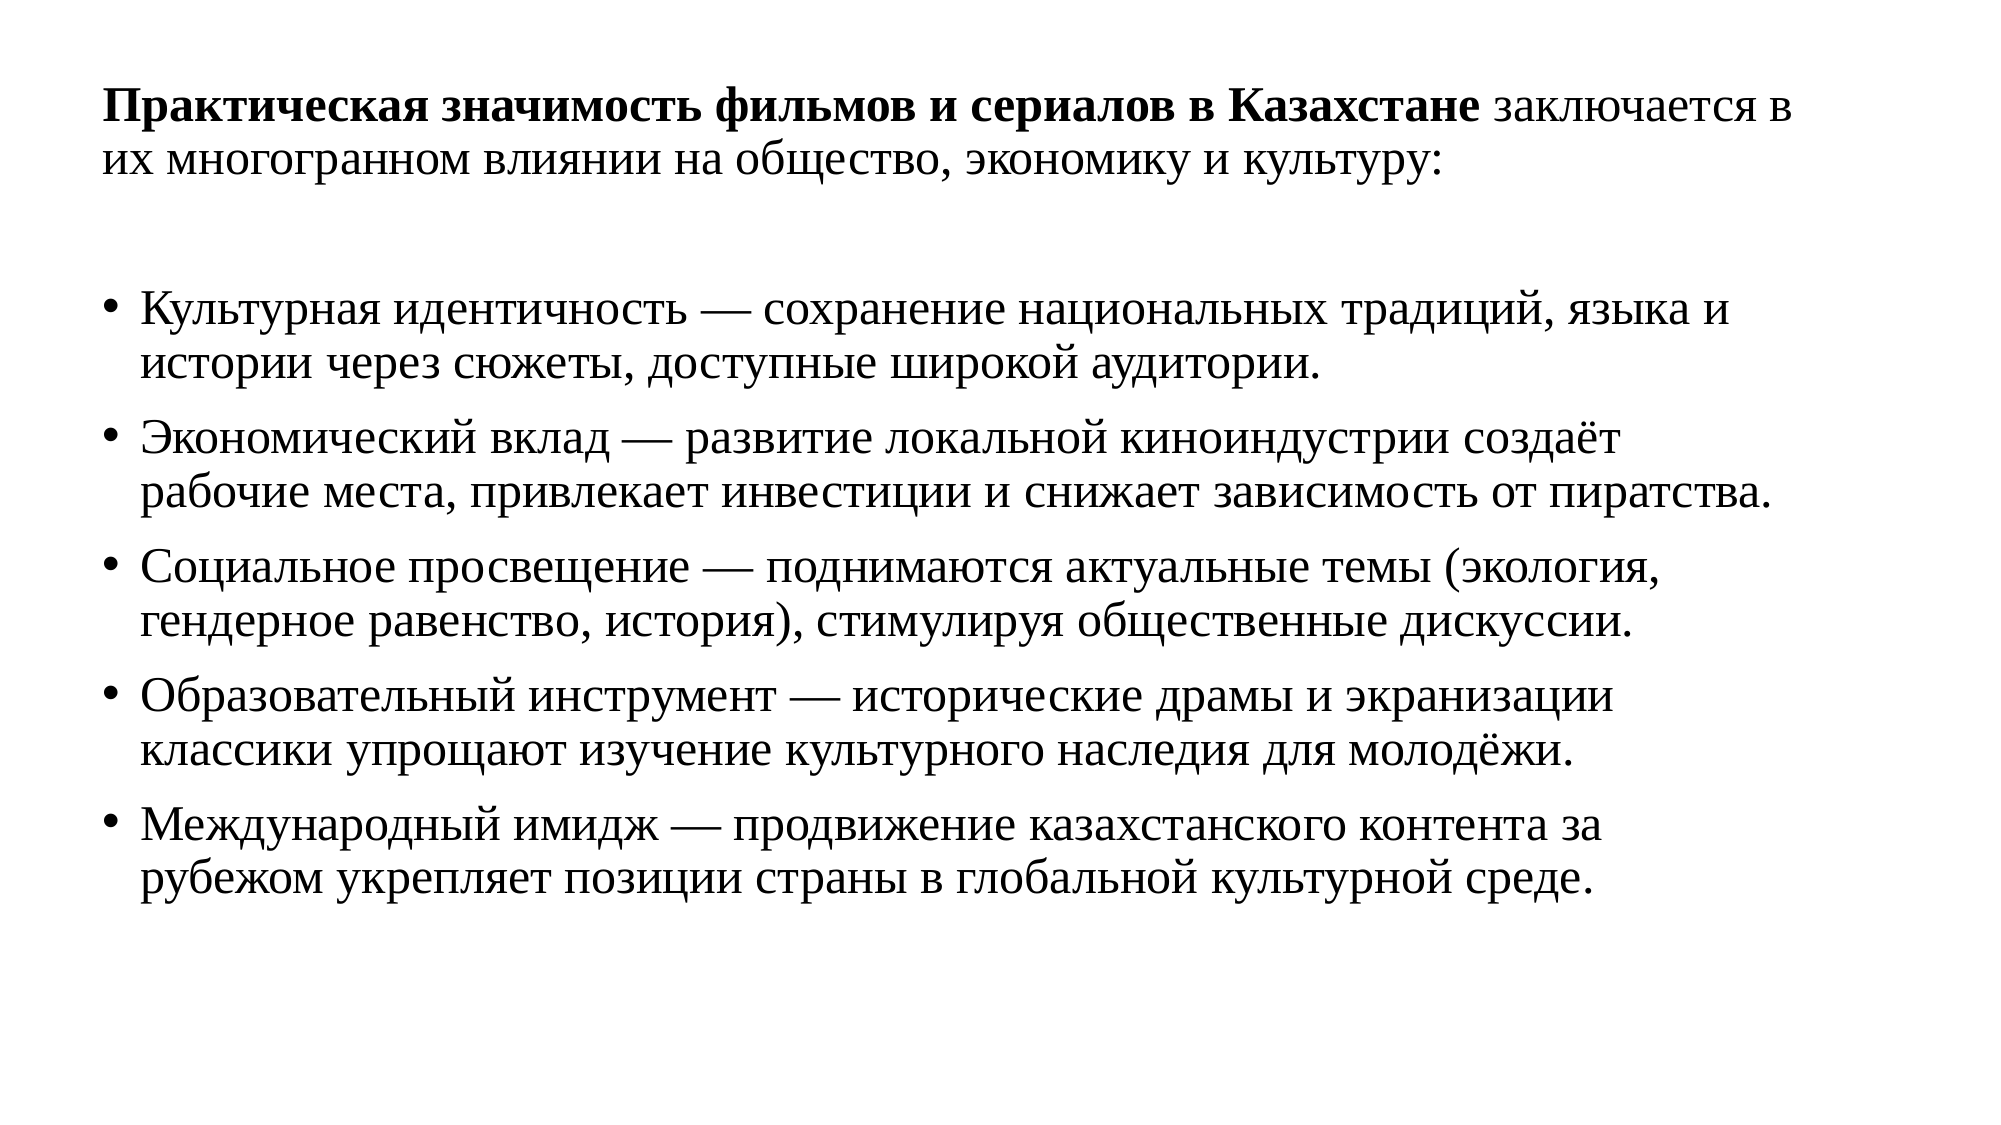

Практическая значимость фильмов и сериалов в Казахстане заключается в их многогранном влиянии на общество, экономику и культуру:

Культурная идентичность — сохранение национальных традиций, языка и истории через сюжеты, доступные широкой аудитории.
Экономический вклад — развитие локальной киноиндустрии создаёт рабочие места, привлекает инвестиции и снижает зависимость от пиратства.
Социальное просвещение — поднимаются актуальные темы (экология, гендерное равенство, история), стимулируя общественные дискуссии.
Образовательный инструмент — исторические драмы и экранизации классики упрощают изучение культурного наследия для молодёжи.
Международный имидж — продвижение казахстанского контента за рубежом укрепляет позиции страны в глобальной культурной среде.